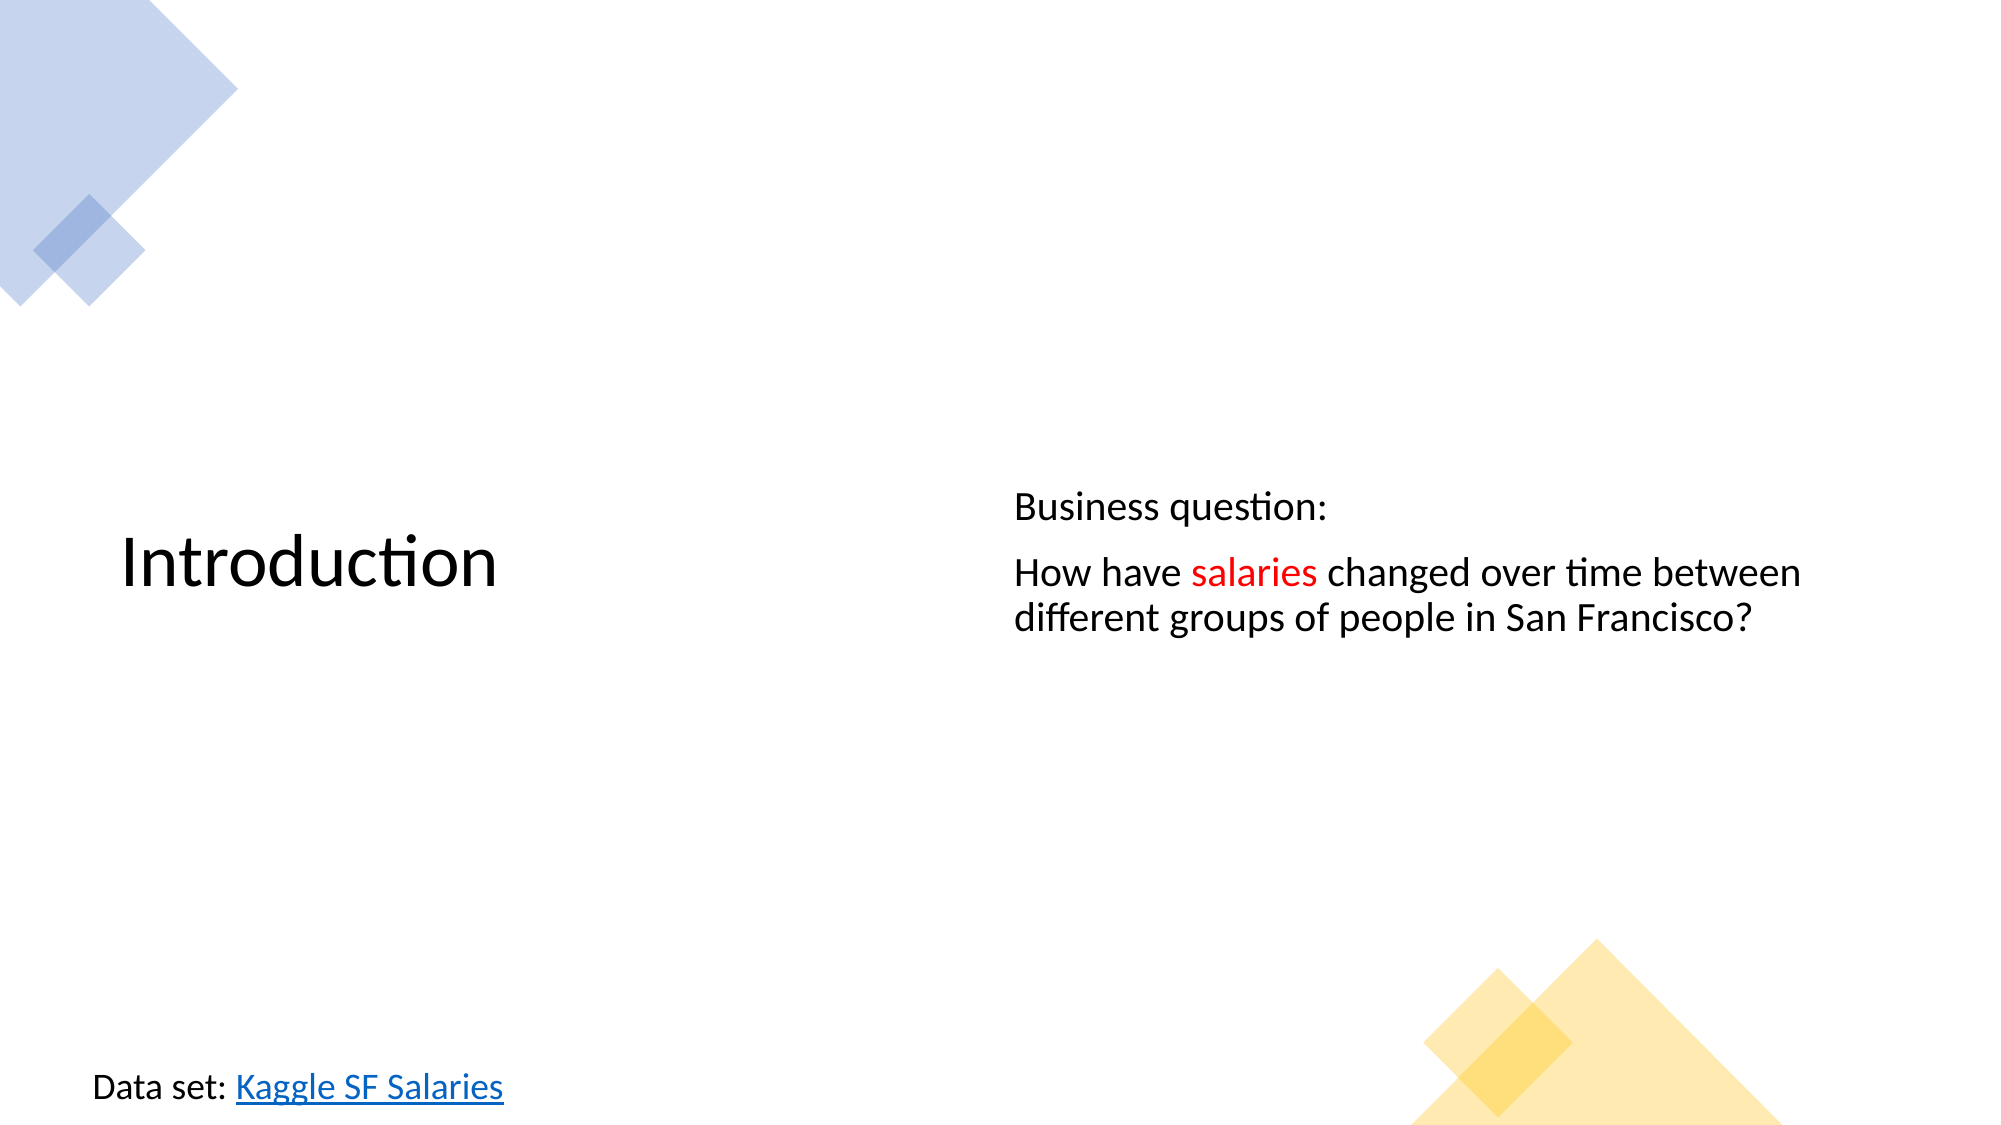

# Introduction
Business question:
How have salaries changed over time between different groups of people in San Francisco?

Data set: Kaggle SF Salaries